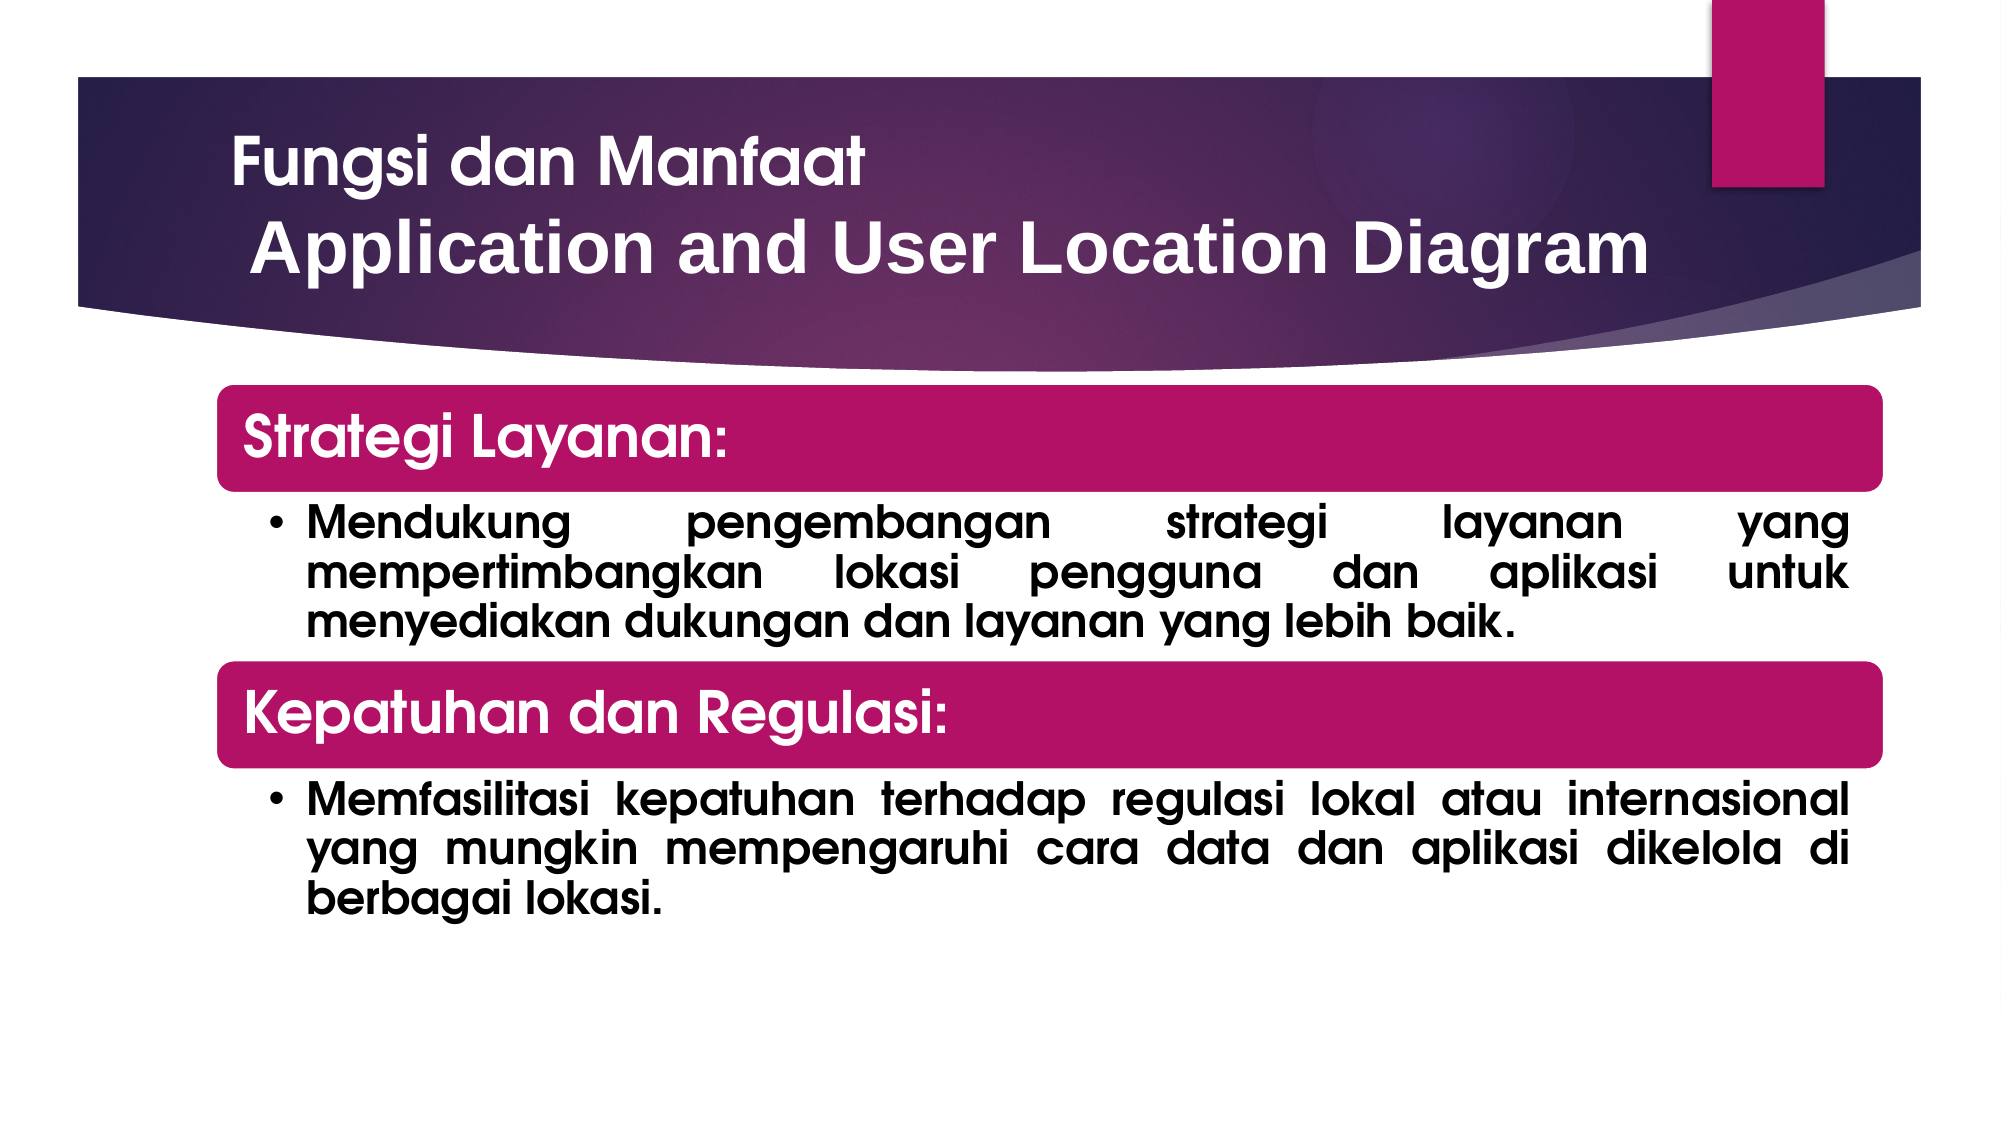

Fungsi dan Manfaat
 Application and User Location Diagram
Strategi Layanan:
Mendukung pengembangan strategi layanan yang mempertimbangkan lokasi pengguna dan aplikasi untuk menyediakan dukungan dan layanan yang lebih baik.
Kepatuhan dan Regulasi:
Memfasilitasi kepatuhan terhadap regulasi lokal atau internasional yang mungkin mempengaruhi cara data dan aplikasi dikelola di berbagai lokasi.